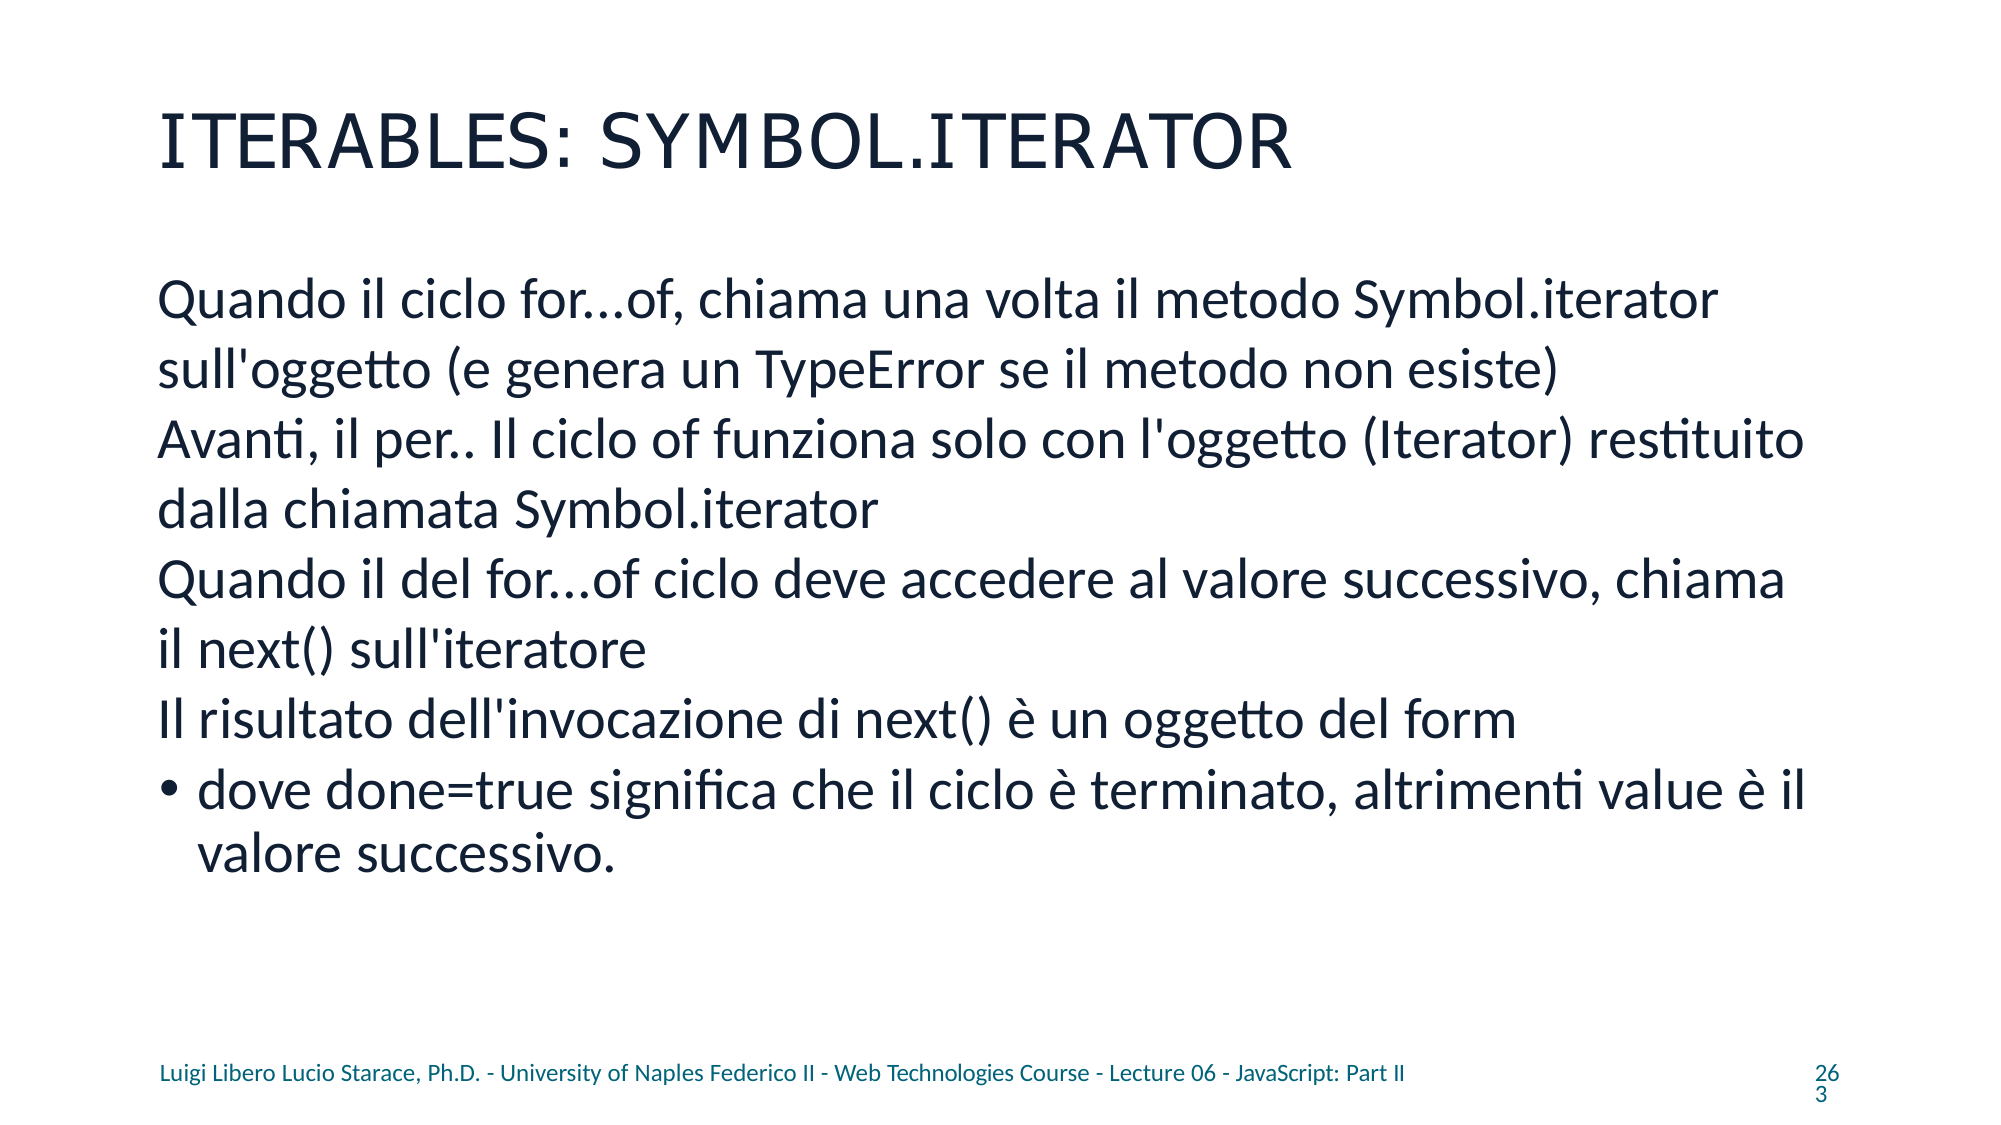

# ITERABLES: SYMBOL.ITERATOR
Quando il ciclo for...of, chiama una volta il metodo Symbol.iterator sull'oggetto (e genera un TypeError se il metodo non esiste)
Avanti, il per.. Il ciclo of funziona solo con l'oggetto (Iterator) restituito dalla chiamata Symbol.iterator
Quando il del for...of ciclo deve accedere al valore successivo, chiama il next() sull'iteratore
Il risultato dell'invocazione di next() è un oggetto del form
dove done=true significa che il ciclo è terminato, altrimenti value è il valore successivo.
Luigi Libero Lucio Starace, Ph.D. - University of Naples Federico II - Web Technologies Course - Lecture 06 - JavaScript: Part II
263